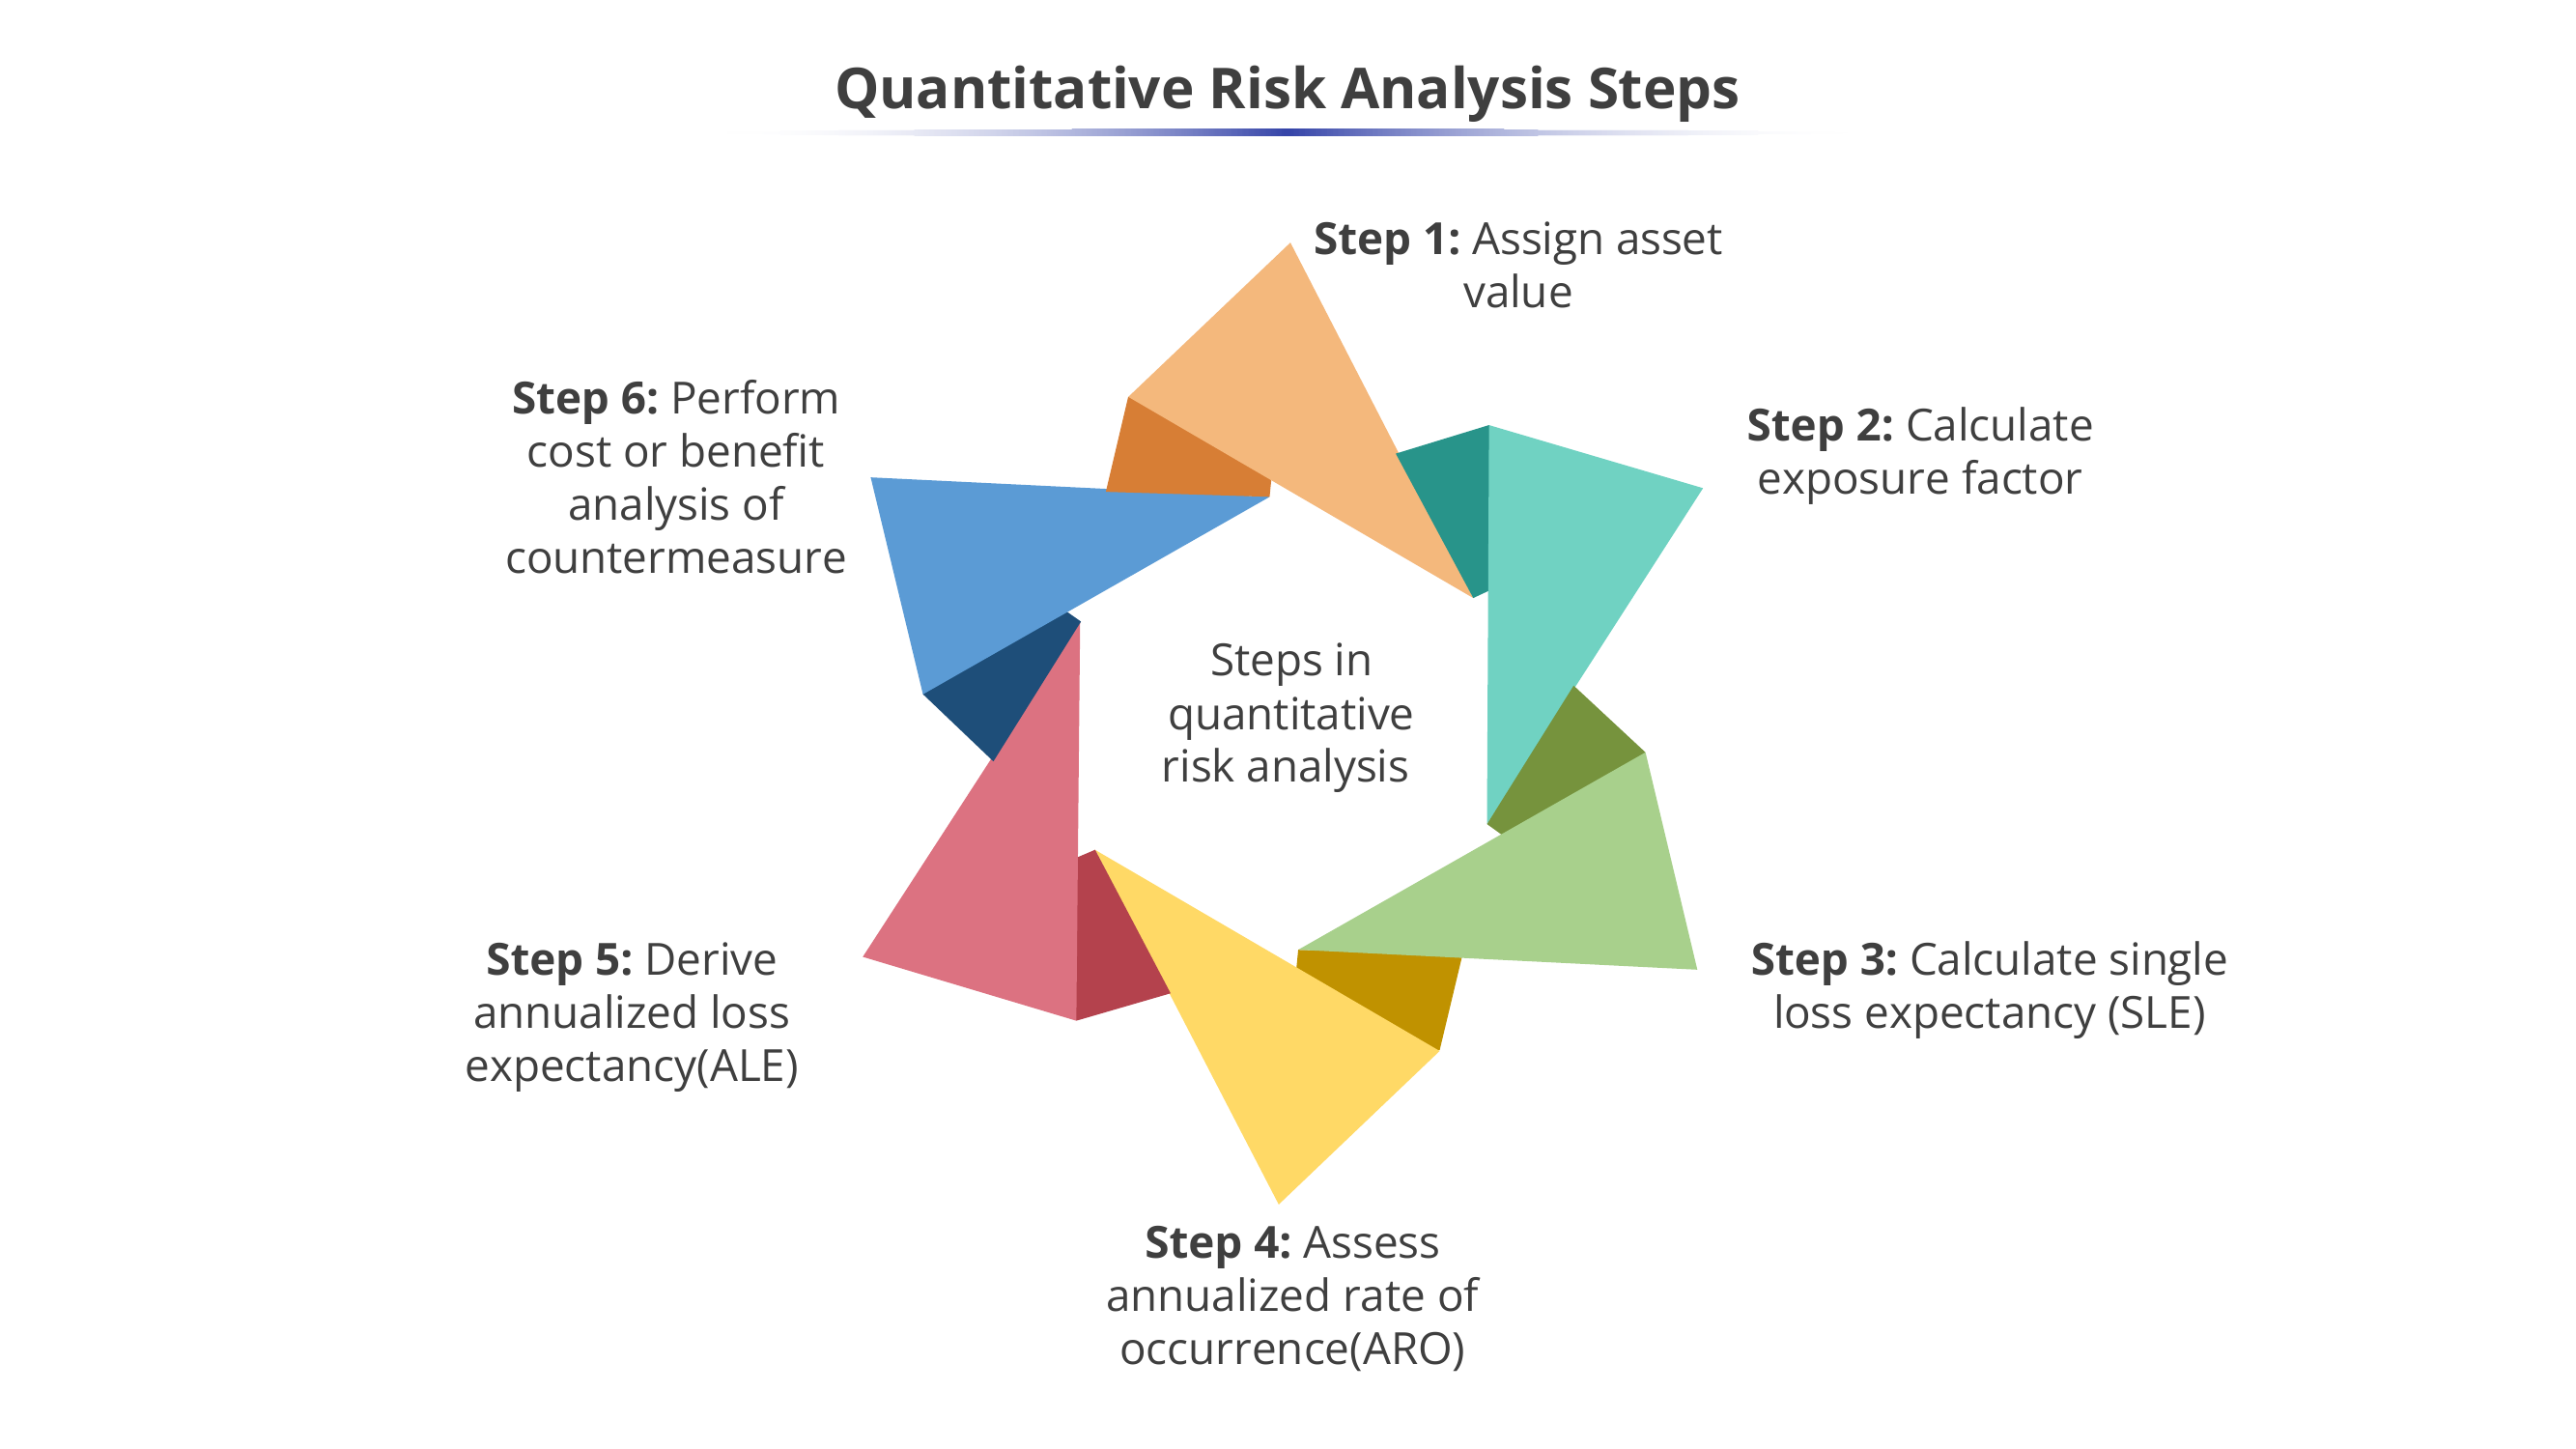

# Quantitative Risk Analysis Steps

Step 1: Assign asset value

Step 6: Perform cost or benefit analysis of countermeasure
Step 2: Calculate exposure factor

Steps in quantitative risk analysis

Step 5: Derive annualized loss expectancy(ALE)
Step 3: Calculate single loss expectancy (SLE)
Step 4: Assess annualized rate of occurrence(ARO)